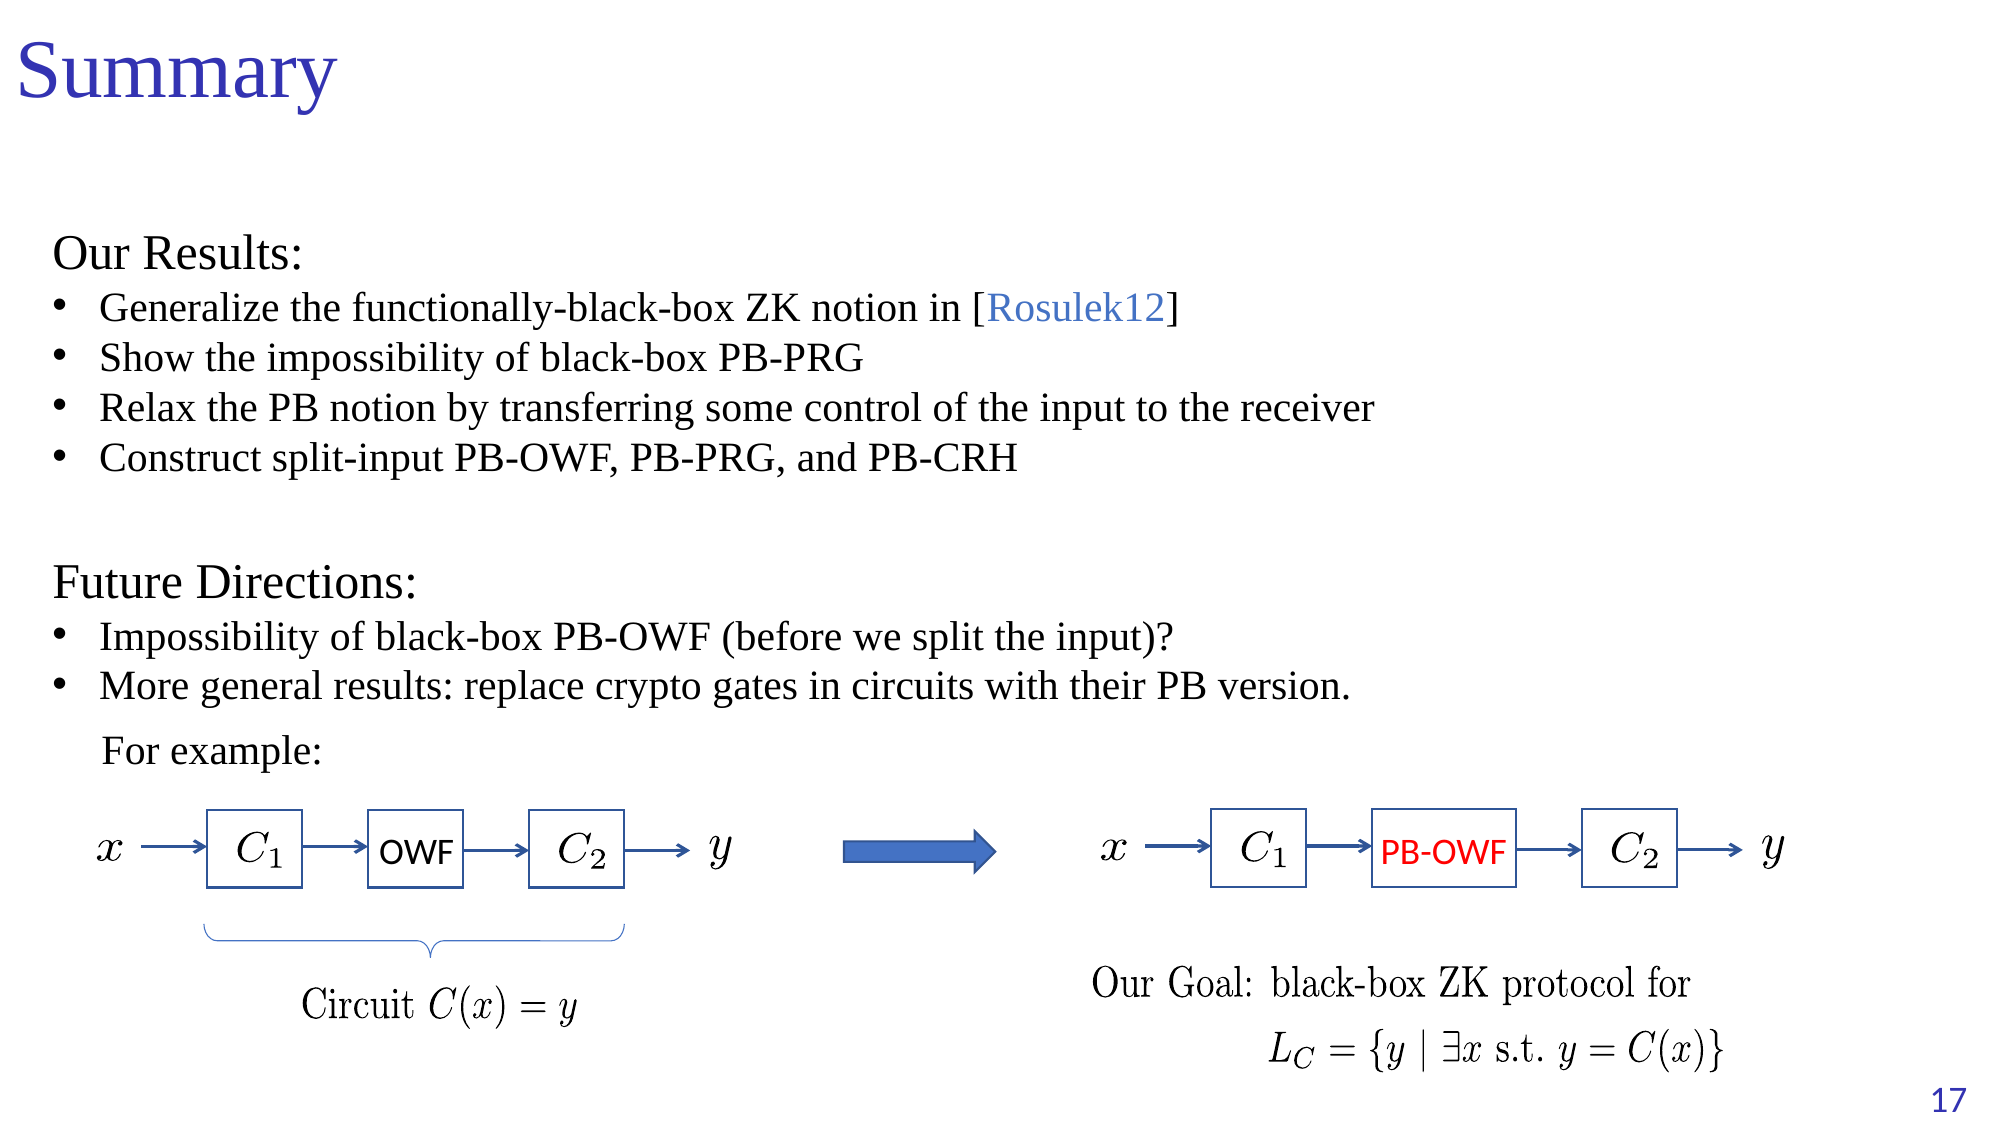

# Summary
Our Results:
Generalize the functionally-black-box ZK notion in [Rosulek12]
Show the impossibility of black-box PB-PRG
Relax the PB notion by transferring some control of the input to the receiver
Construct split-input PB-OWF, PB-PRG, and PB-CRH
Future Directions:
Impossibility of black-box PB-OWF (before we split the input)?
More general results: replace crypto gates in circuits with their PB version.
For example:

PB-OWF
OWF